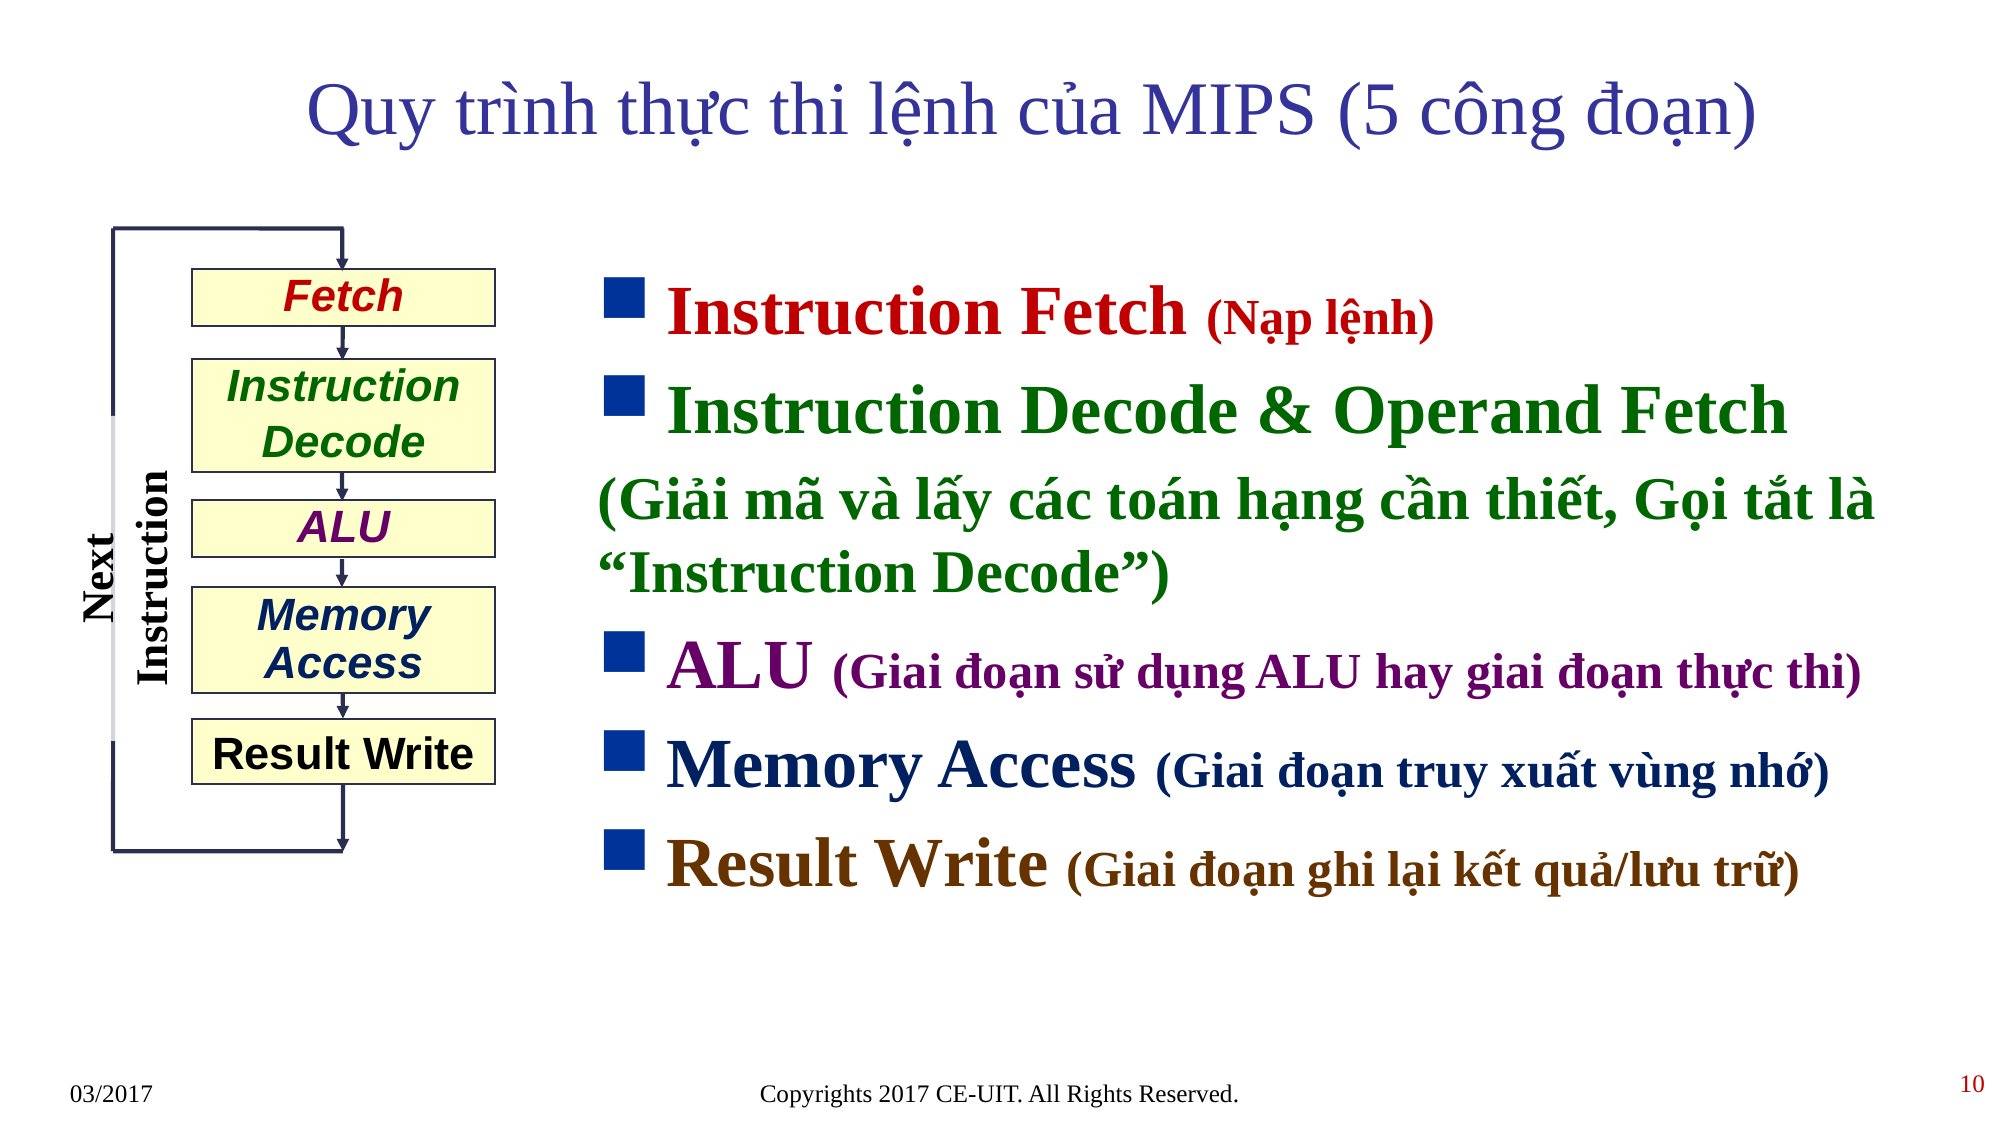

Quy trình thực thi lệnh của MIPS (5 công đoạn)

Fetch

Instruction
Decode

ALU
Next Instruction

Memory Access

Result Write

Instruction Fetch (Nạp lệnh)
Instruction Decode & Operand Fetch
(Giải mã và lấy các toán hạng cần thiết, Gọi tắt là “Instruction Decode”)
ALU (Giai đoạn sử dụng ALU hay giai đoạn thực thi)
Memory Access (Giai đoạn truy xuất vùng nhớ)
Result Write (Giai đoạn ghi lại kết quả/lưu trữ)

10
Copyrights 2017 CE-UIT. All Rights Reserved.
03/2017